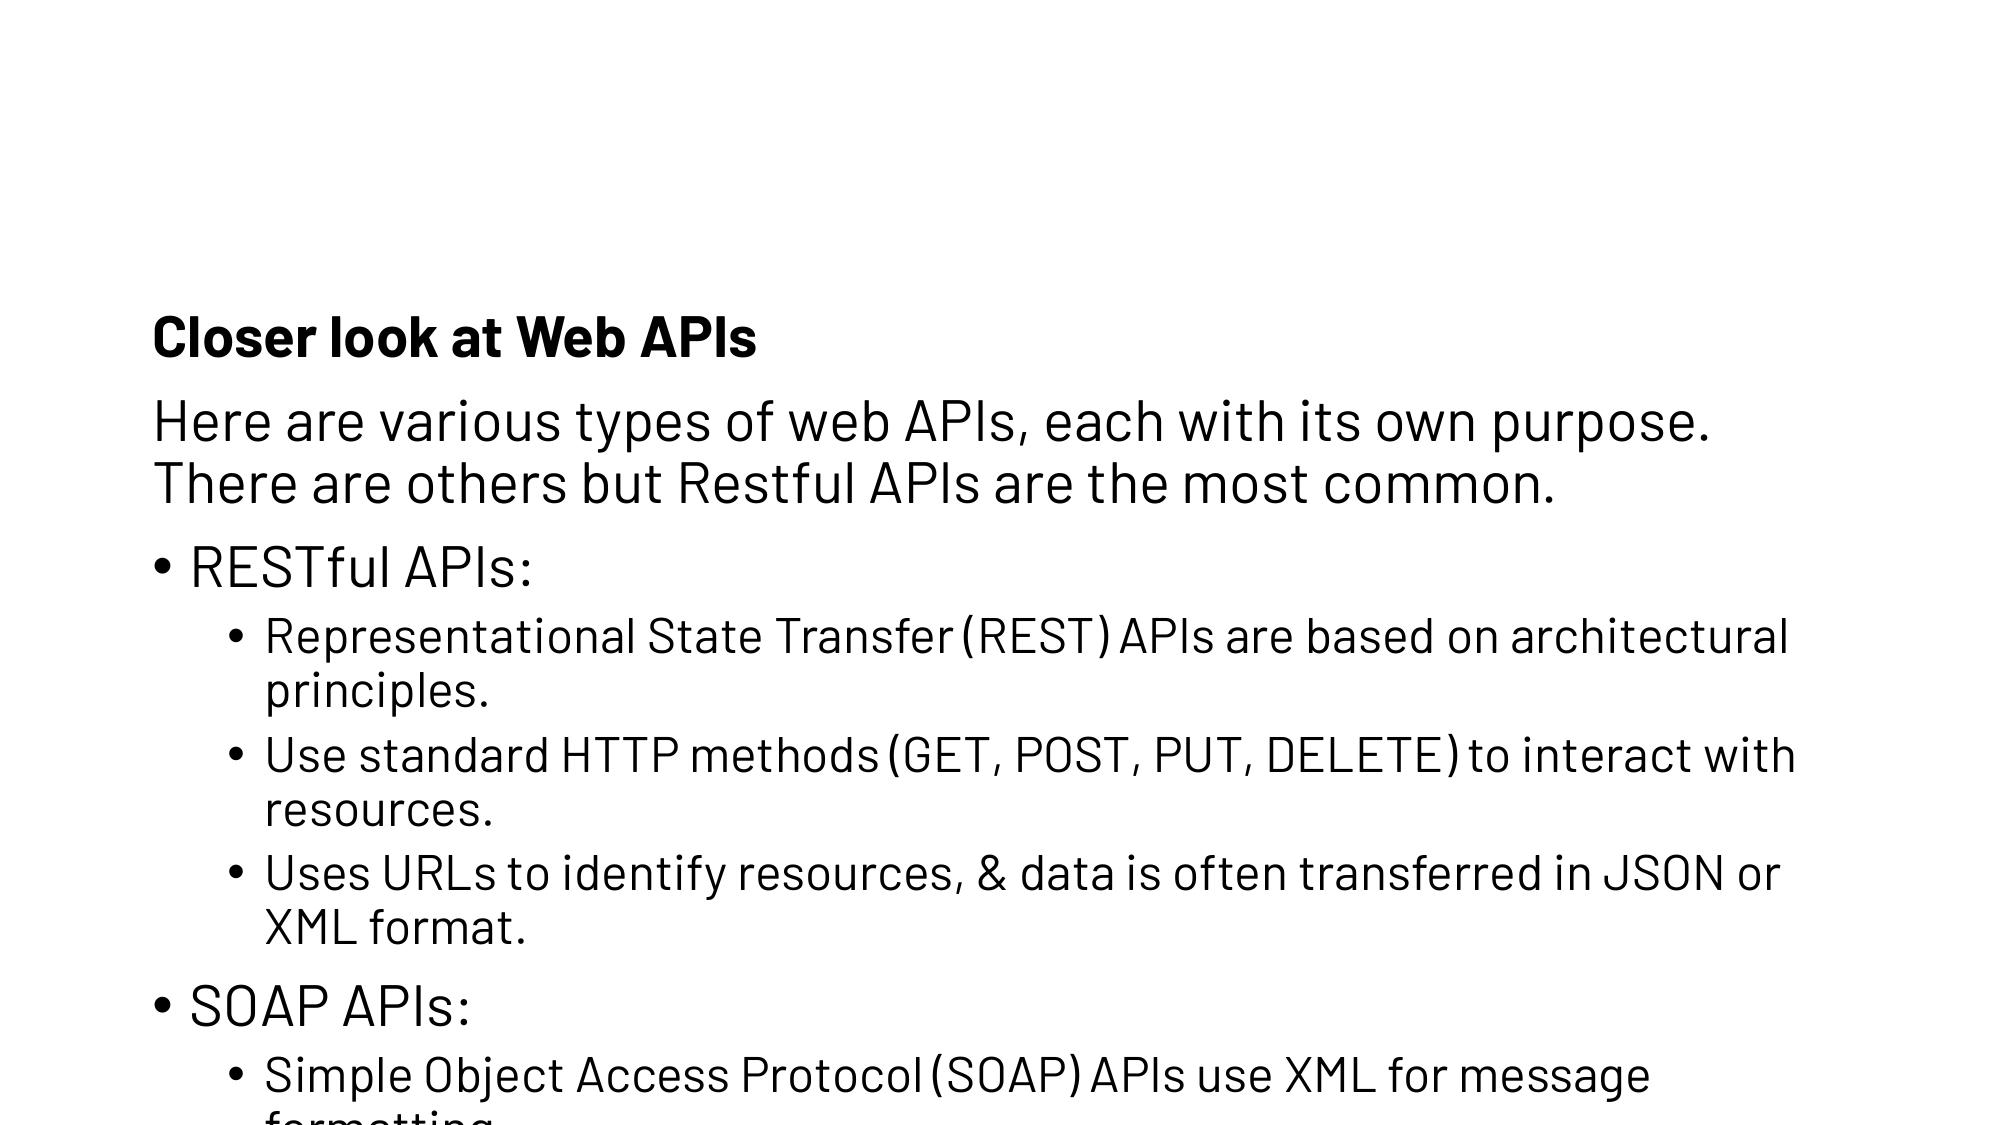

Closer look at Web APIs
Here are various types of web APIs, each with its own purpose. There are others but Restful APIs are the most common.
RESTful APIs:
Representational State Transfer (REST) APIs are based on architectural principles.
Use standard HTTP methods (GET, POST, PUT, DELETE) to interact with resources.
Uses URLs to identify resources, & data is often transferred in JSON or XML format.
SOAP APIs:
Simple Object Access Protocol (SOAP) APIs use XML for message formatting.
Tend to be more rigid and have stricter standards compared to REST.
Often used in enterprise-level applications and web services.
GraphQL APIs:
GraphQL allows clients to request specific data, reducing over-fetching or under-fetching of information.
Clients define structure of the response, for more efficient & flexible data retrieval.
Public vs. Private APIs
Open APIs (Public APIs):
Accessible to external developers and the public with minimal restrictions.
Typically require an API key or token for use.
Enable third-party developers to extend platform functionality (e.g., Twitter, Facebook).
Restricted APIs (Private APIs):
Limited to specific users or organizations.
Require special permissions or credentials for access.
Used for internal systems or trusted partner integrations.
Common APIs for data gathering
Think of these as Project examples
Social Media APIs: Access user data, post updates, or integrate social media features into applications.
Payment Gateway APIs: Enable online payments and transactions.
Maps APIs: Access maps, location data, and geospatial information.
Weather APIs: Retrieve weather forecasts and historical data.
News APIs: Aggregate news articles and content from various sources.
Stock Market APIs: Access stock prices, market data, and financial information.
E-commerce APIs: Integrate e-commerce platforms, product data, and payment processing.
Common Sources
Twitter API: Used for sentiment analysis and trend monitoring; access is now limited.
Facebook Graph API: Gathers data and insights on user interactions.
Reddit API: Accesses Reddit content, user data, and community features.
Google Maps API: Provides maps, geolocation, and routing data.
GitHub API: Retrieves code repositories and collaboration data.
OpenWeatherMap API: Supplies global weather data and forecasts.
News API: Aggregates news for sentiment analysis and trends.
NASA API: Offers space imagery, astronomy, and mission data.
COVID-19 Data APIs: Tracks and analyzes pandemic data.
Web Scraping Libraries: Tools like Beautiful Soup and Scrapy extract website data.
Example: Federal Reserve Bank of St. Louis.
Base URL: https://api.stlouisfed.org/fred/
The endpoint: series/observations
The parameters:
series_id: The unique ID of the economic data series (e.g., "GDP").
api_key: Your personal API key obtained from the FRED website.
file_type: Desired response format (json, xml, etc.).
The example request:
https://api.stlouisfed.org/fred/series/observations?series_id=GDP&api_key=abcdefghijklmnopqrstuvwxyz123456&file_type=json
Note: Replace abcdefghijklmnopqrstuvwxyz123456 with your actual API key. You can obtain an API key by registering on the FRED website. (fred.stlouisfed.org)